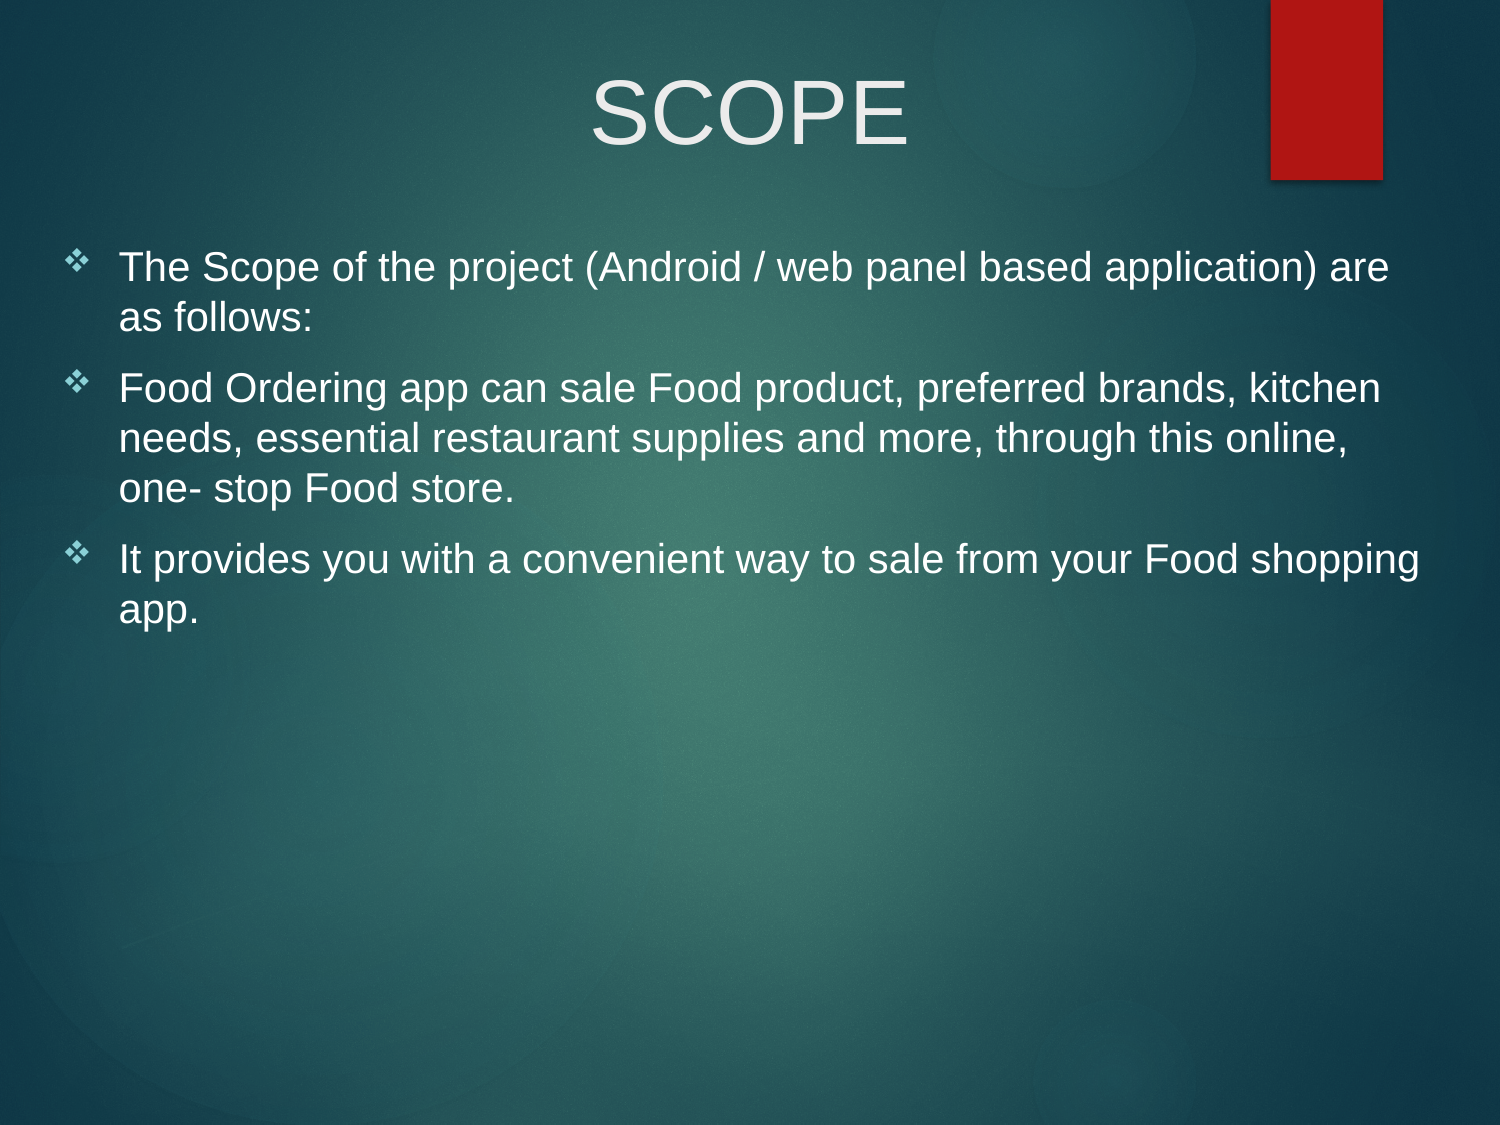

# SCOPE
The Scope of the project (Android / web panel based application) are as follows:
Food Ordering app can sale Food product, preferred brands, kitchen needs, essential restaurant supplies and more, through this online, one- stop Food store.
It provides you with a convenient way to sale from your Food shopping app.